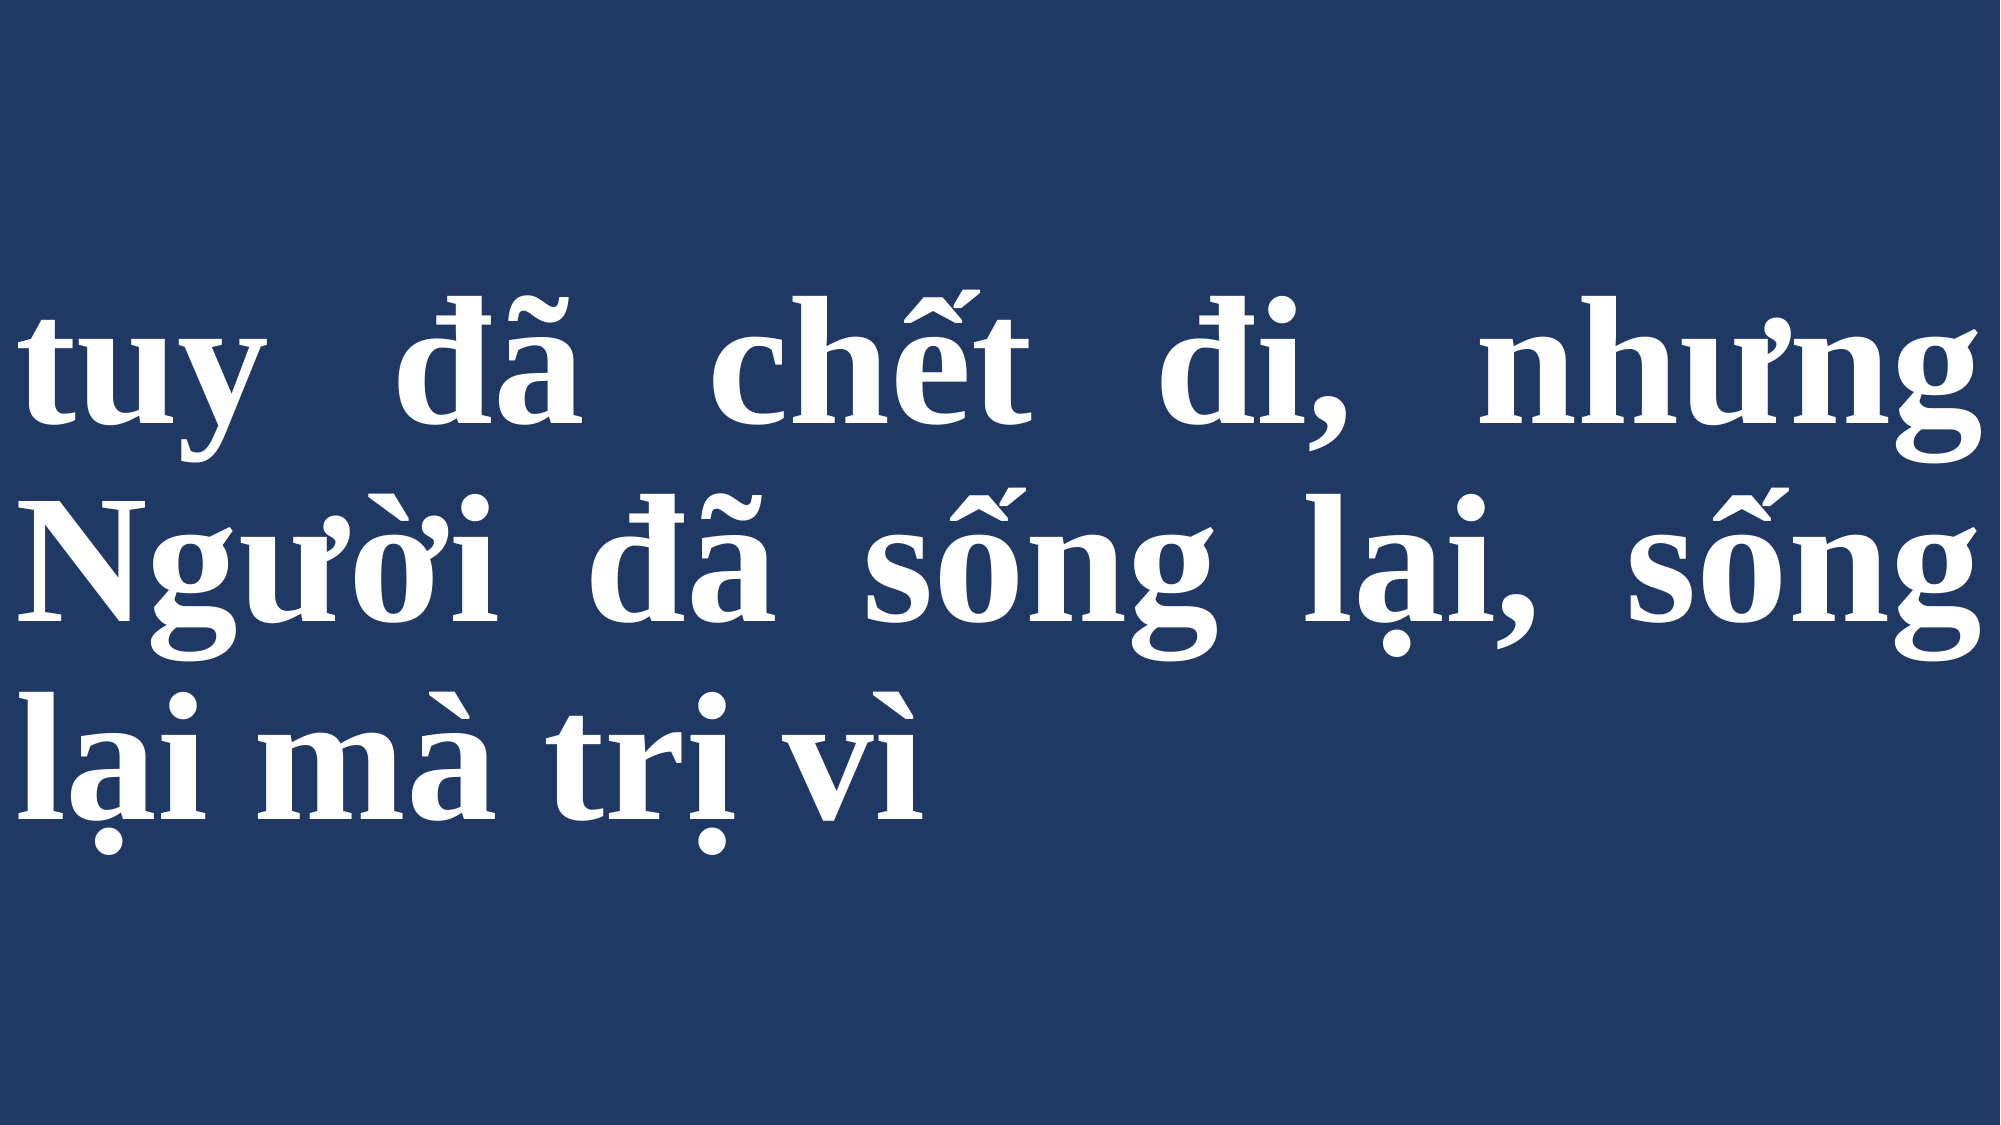

# tuy đã chết đi, nhưng Người đã sống lại, sống lại mà trị vì